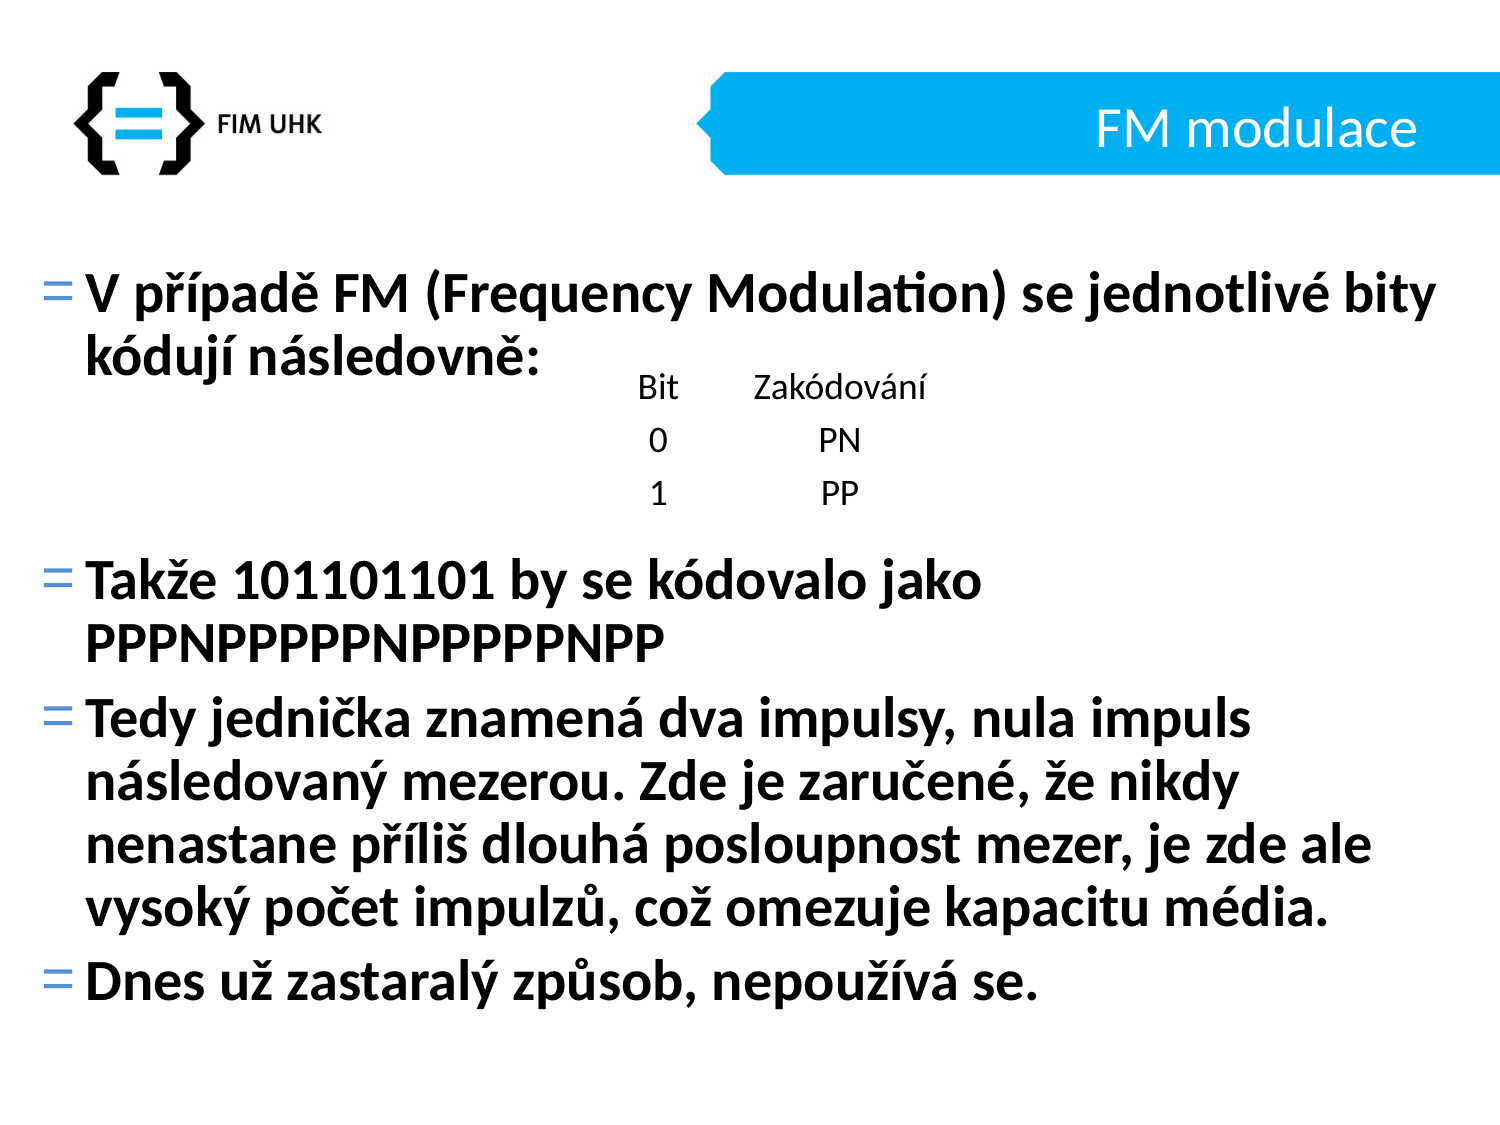

# FM modulace
V případě FM (Frequency Modulation) se jednotlivé bity kódují následovně:

Takže 101101101 by se kódovalo jako PPPNPPPPPNPPPPPNPP
Tedy jednička znamená dva impulsy, nula impuls následovaný mezerou. Zde je zaručené, že nikdy nenastane příliš dlouhá posloupnost mezer, je zde ale vysoký počet impulzů, což omezuje kapacitu média.
Dnes už zastaralý způsob, nepoužívá se.

| Bit | Zakódování |
| --- | --- |
| 0 | PN |
| 1 | PP |